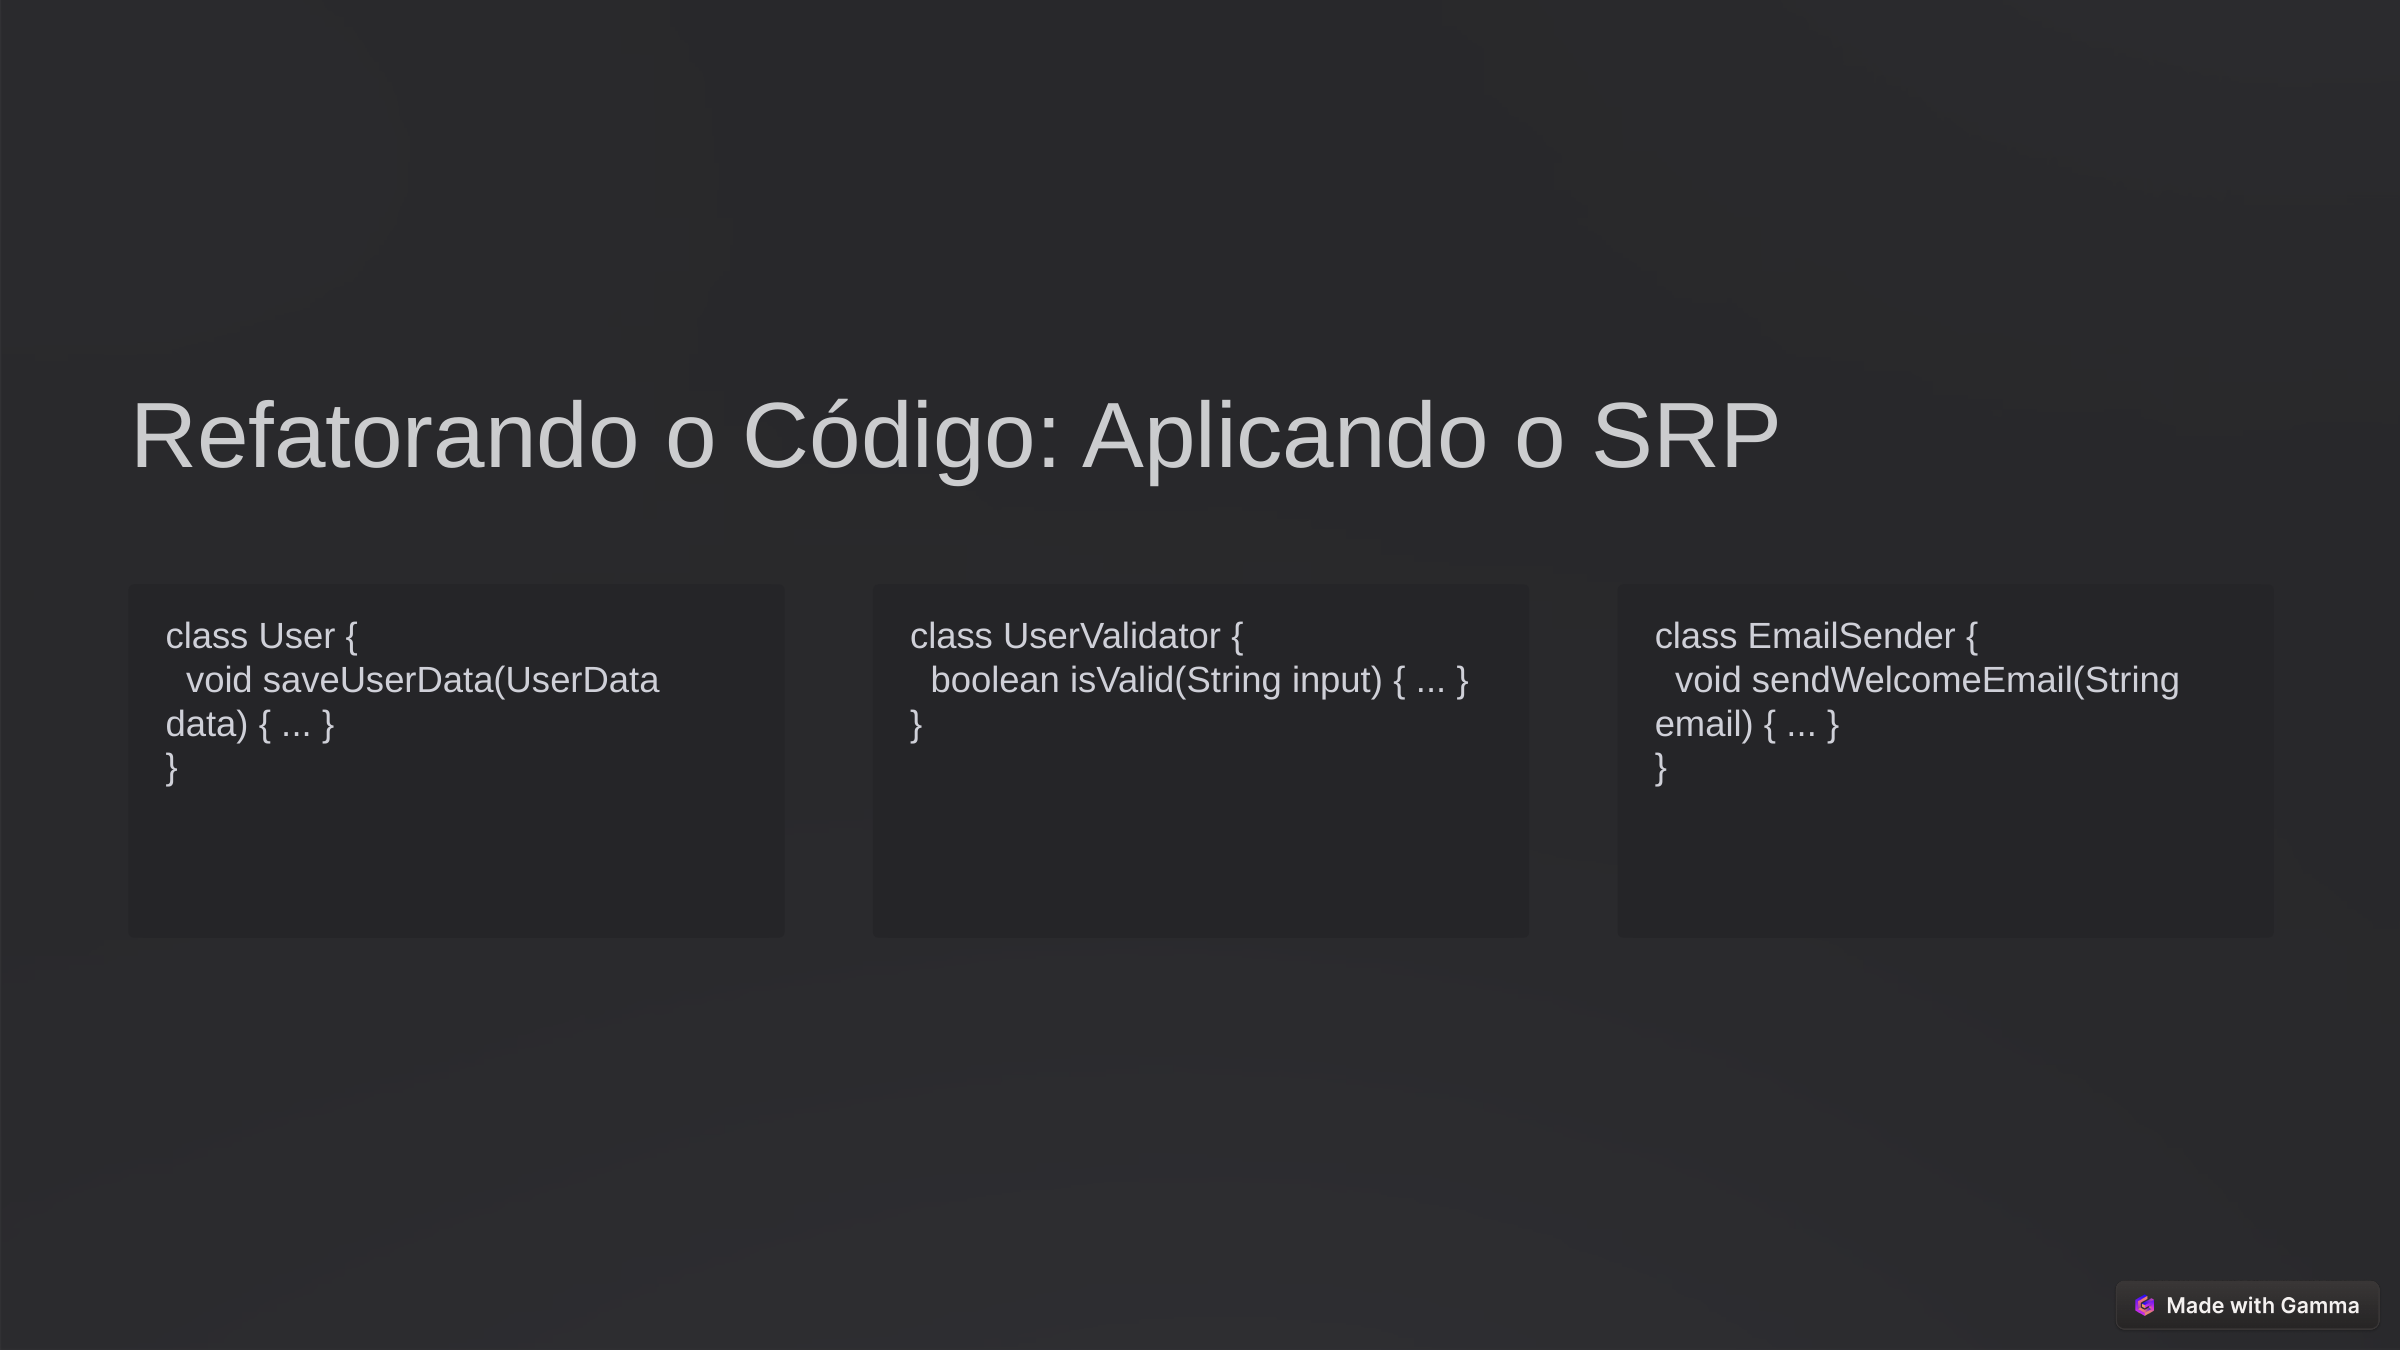

Refatorando o Código: Aplicando o SRP

class User {
  void saveUserData(UserData data) { ... }
}

class UserValidator {
  boolean isValid(String input) { ... }
}

class EmailSender {
  void sendWelcomeEmail(String email) { ... }
}